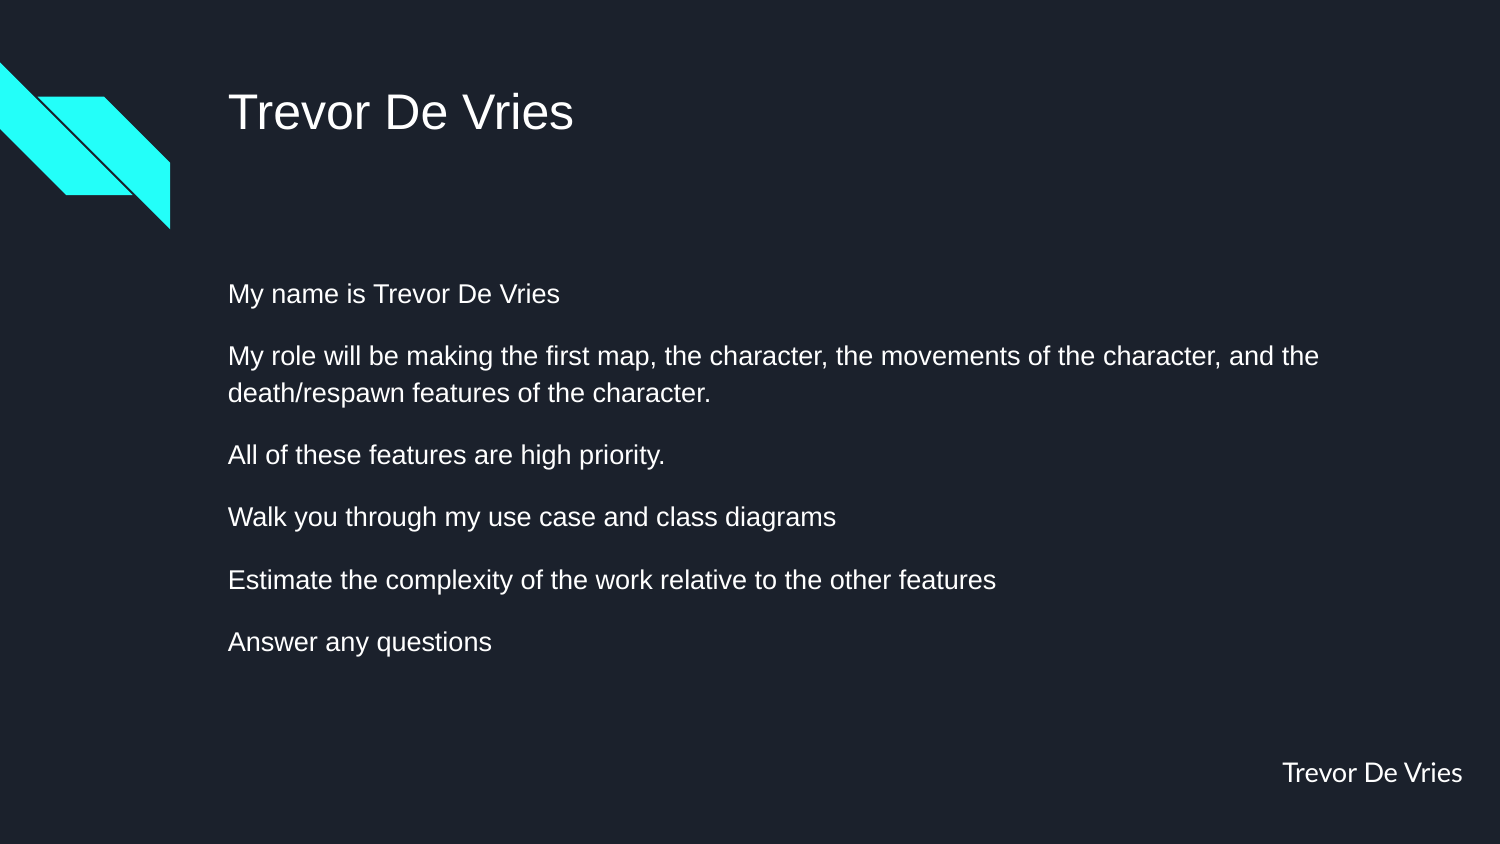

# Trevor De Vries
My name is Trevor De Vries
My role will be making the first map, the character, the movements of the character, and the death/respawn features of the character.
All of these features are high priority.
Walk you through my use case and class diagrams
Estimate the complexity of the work relative to the other features
Answer any questions
Trevor De Vries